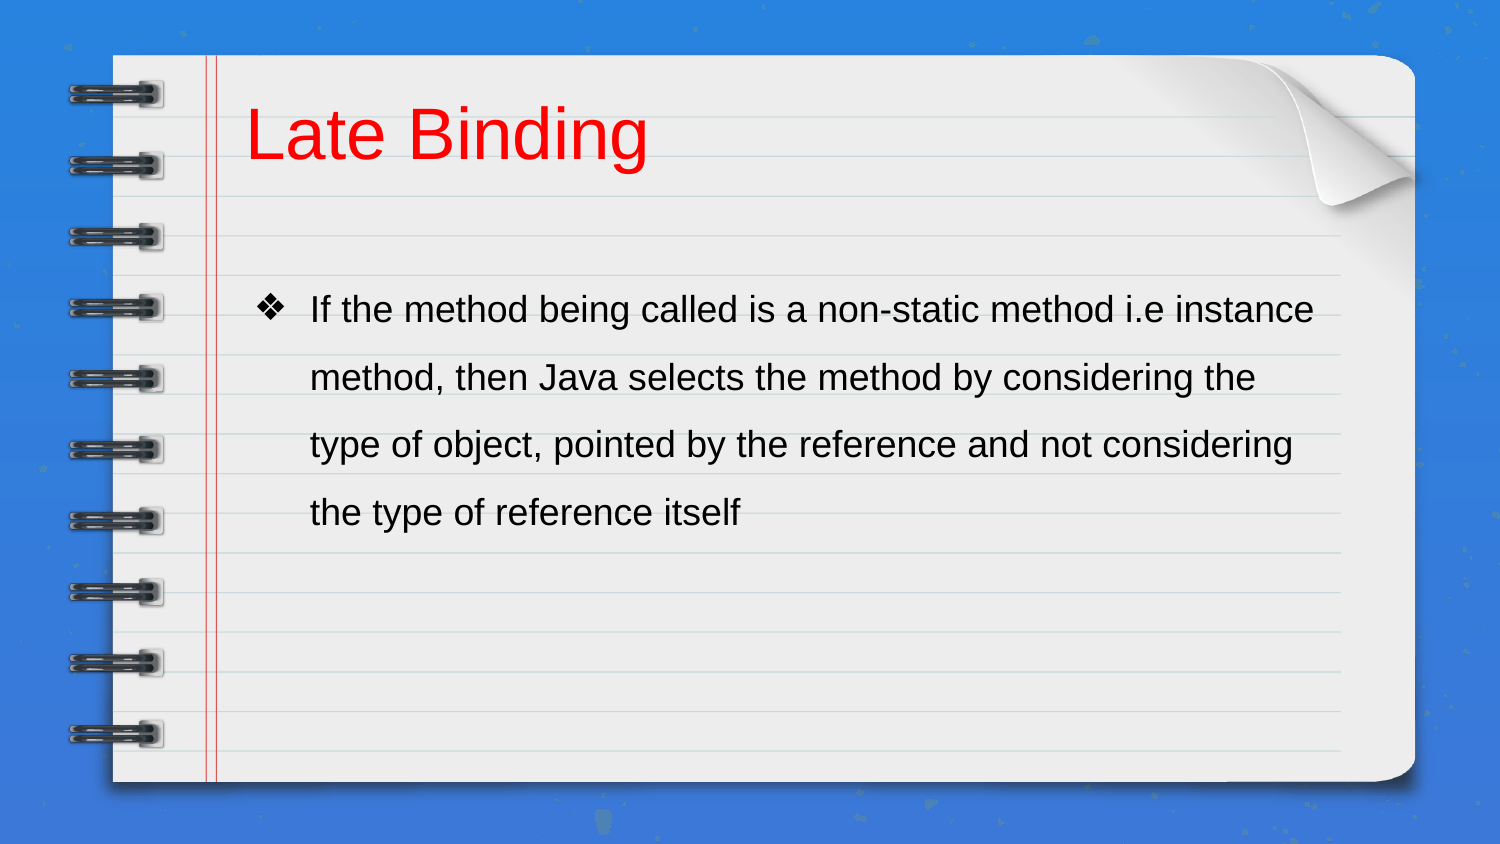

# Late Binding
If the method being called is a non-static method i.e instance method, then Java selects the method by considering the type of object, pointed by the reference and not considering the type of reference itself